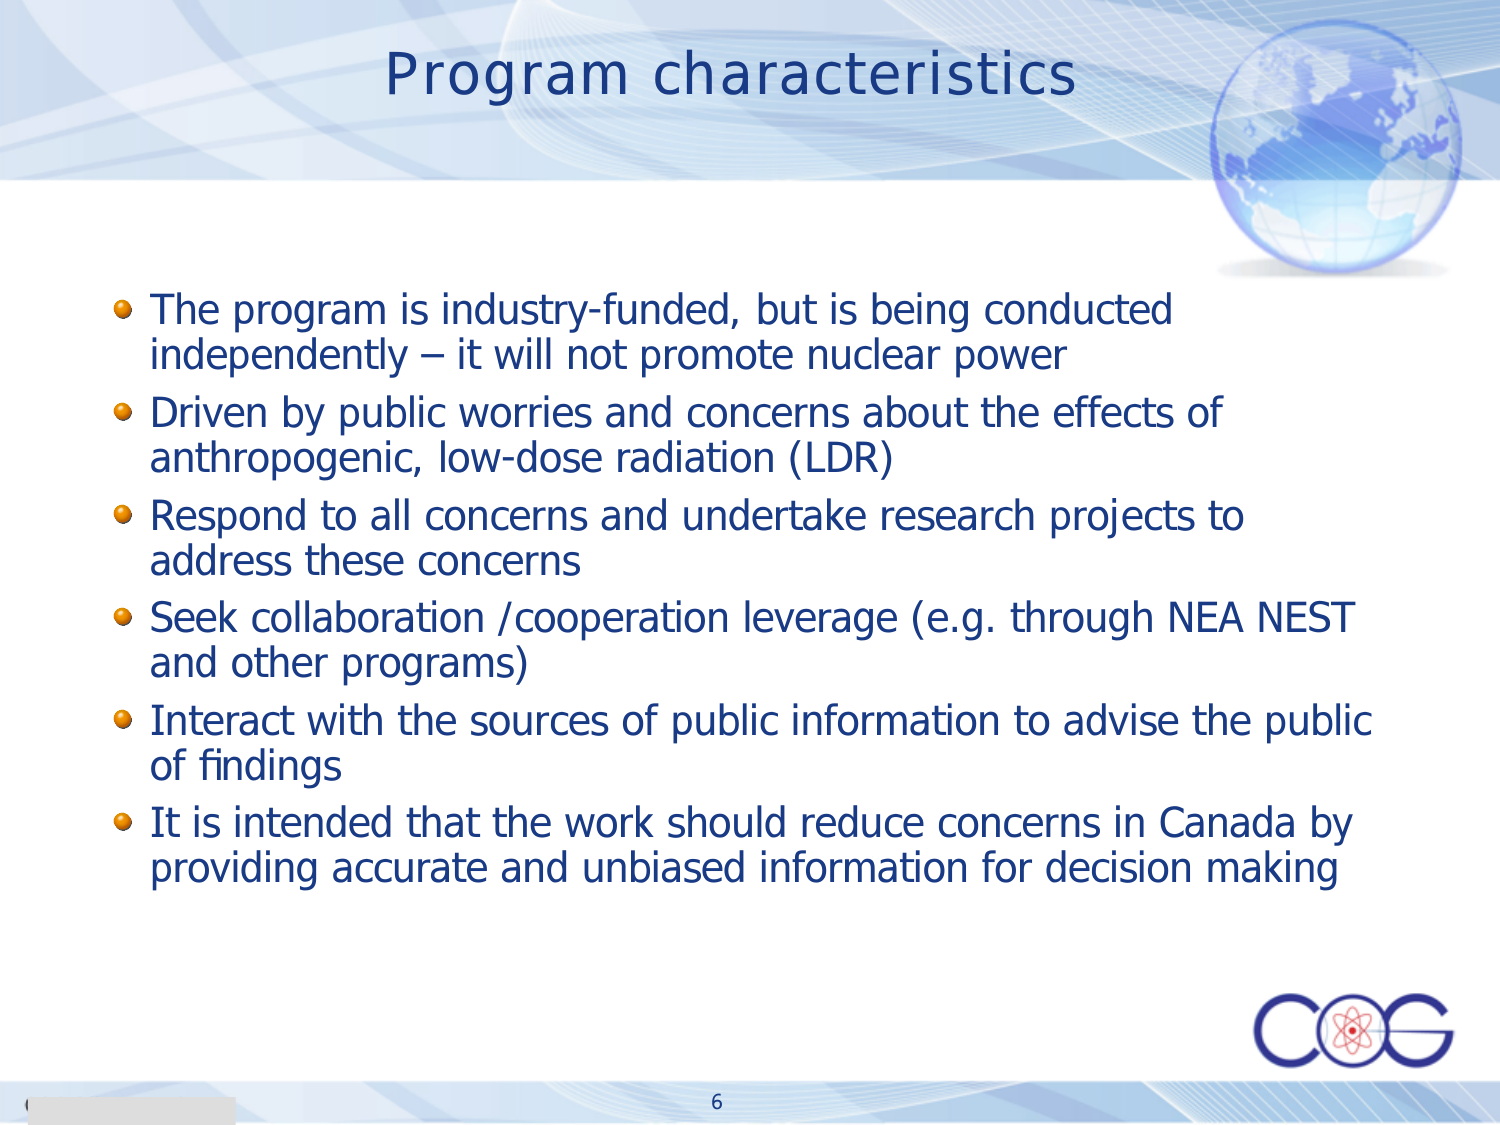

# Program characteristics
The program is industry-funded, but is being conducted independently – it will not promote nuclear power
Driven by public worries and concerns about the effects of anthropogenic, low-dose radiation (LDR)
Respond to all concerns and undertake research projects to address these concerns
Seek collaboration /cooperation leverage (e.g. through NEA NEST and other programs)
Interact with the sources of public information to advise the public of findings
It is intended that the work should reduce concerns in Canada by providing accurate and unbiased information for decision making